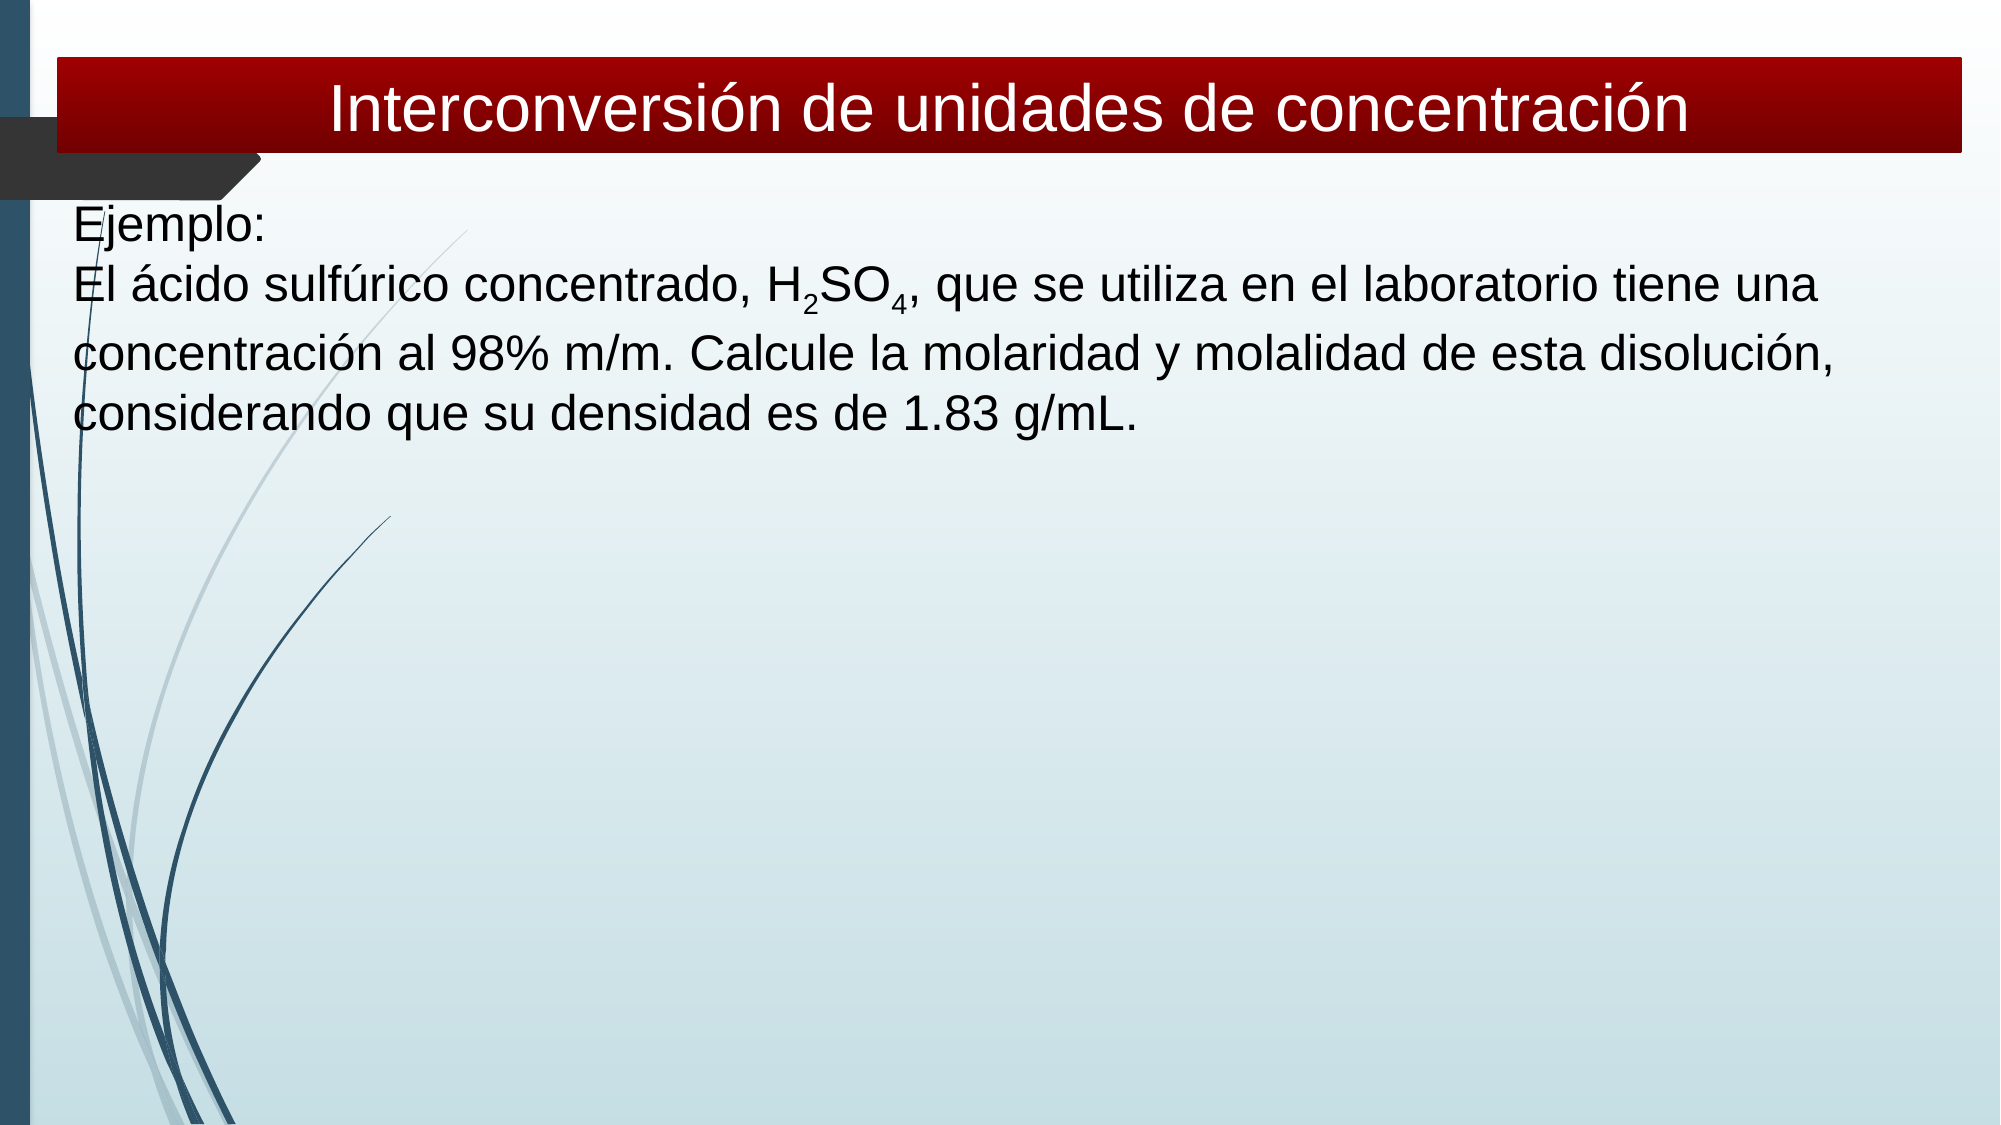

Interconversión de unidades de concentración
Ejemplo:
El ácido sulfúrico concentrado, H2SO4, que se utiliza en el laboratorio tiene una concentración al 98% m/m. Calcule la molaridad y molalidad de esta disolución, considerando que su densidad es de 1.83 g/mL.